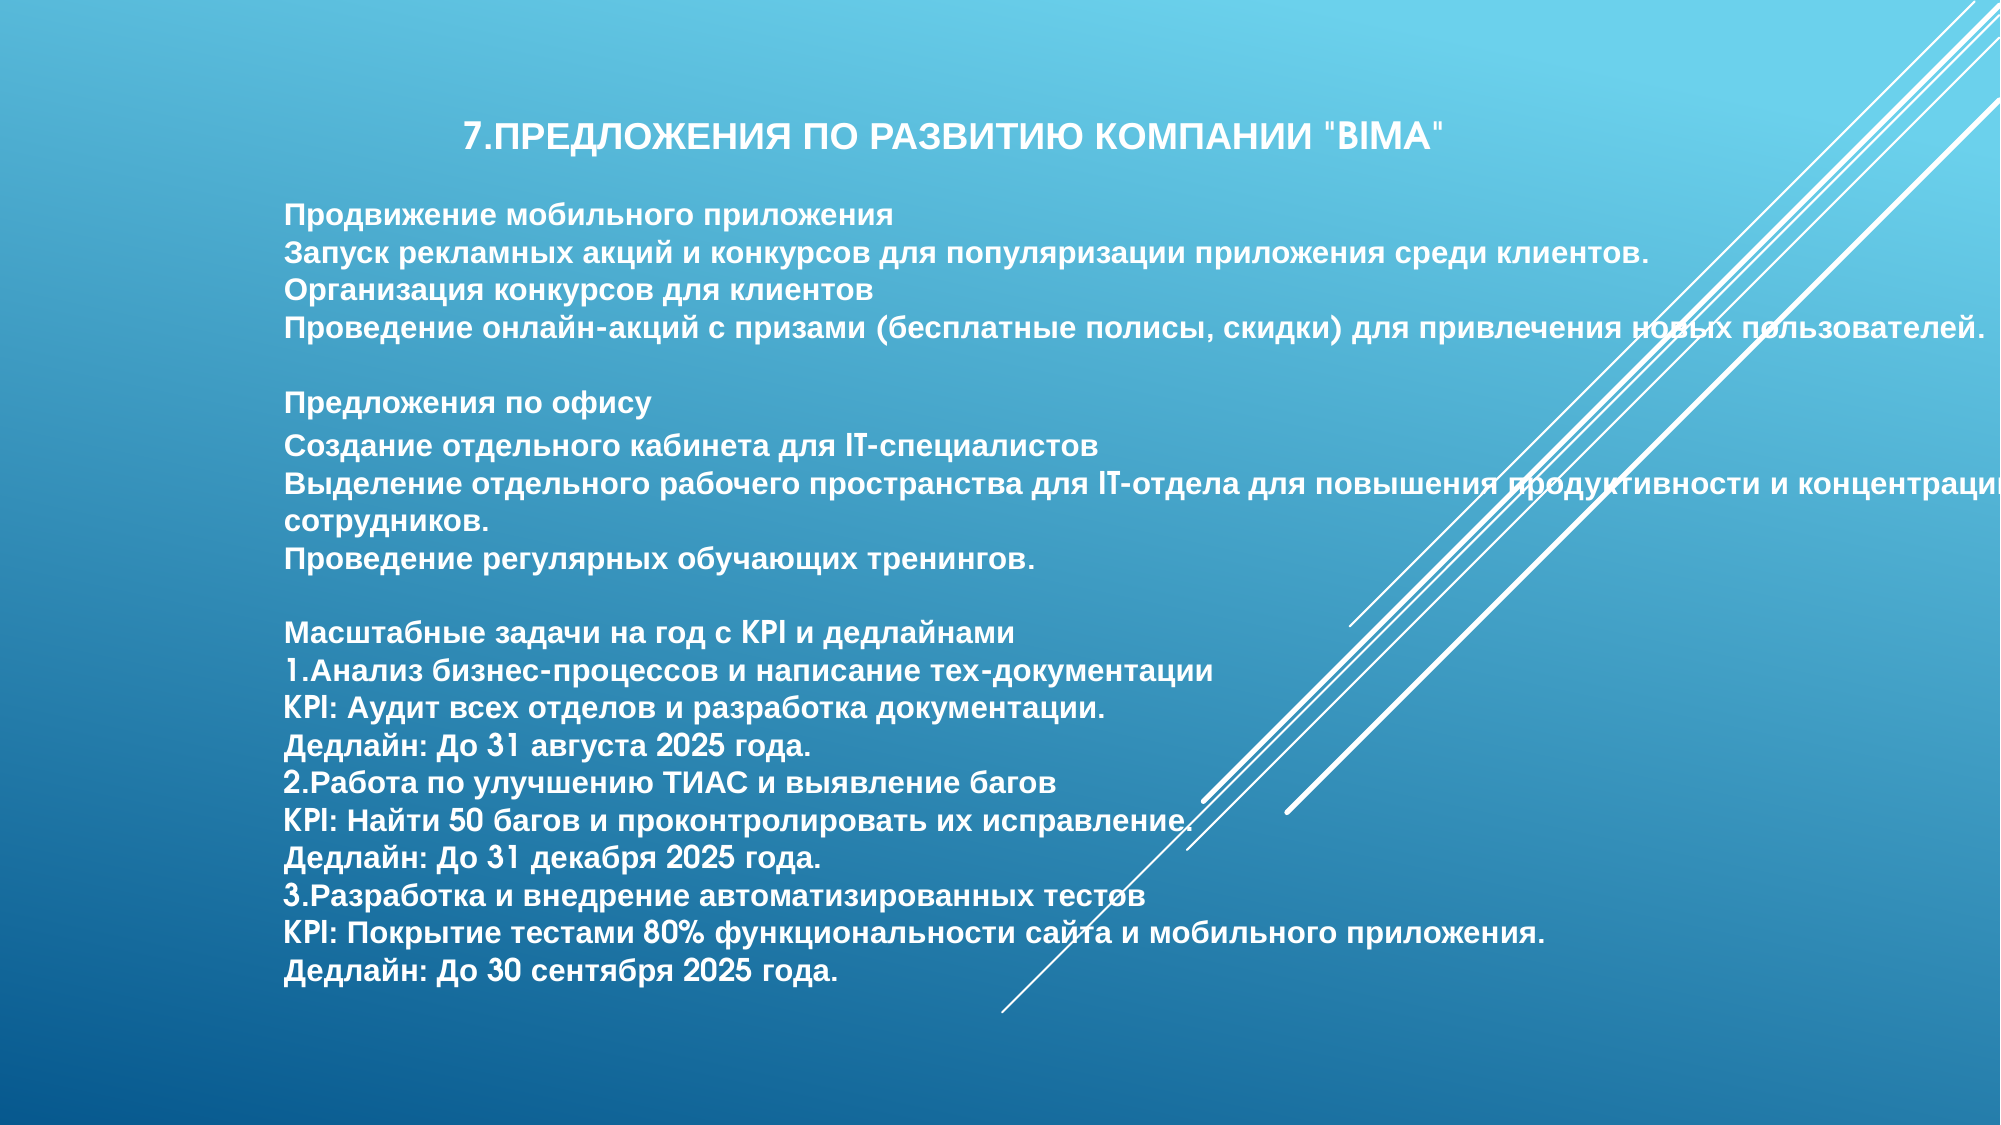

# 7.Предложения по развитию компании "Bima"
Продвижение мобильного приложения
Запуск рекламных акций и конкурсов для популяризации приложения среди клиентов.
Организация конкурсов для клиентов
Проведение онлайн-акций с призами (бесплатные полисы, скидки) для привлечения новых пользователей.
Предложения по офису
Создание отдельного кабинета для IT-специалистов
Выделение отдельного рабочего пространства для IT-отдела для повышения продуктивности и концентрации сотрудников.
Проведение регулярных обучающих тренингов.
Масштабные задачи на год с KPI и дедлайнами
1.Анализ бизнес-процессов и написание тех-документации
KPI: Аудит всех отделов и разработка документации.
Дедлайн: До 31 августа 2025 года.
2.Работа по улучшению ТИАС и выявление багов
KPI: Найти 50 багов и проконтролировать их исправление.
Дедлайн: До 31 декабря 2025 года.
3.Разработка и внедрение автоматизированных тестов
KPI: Покрытие тестами 80% функциональности сайта и мобильного приложения.
Дедлайн: До 30 сентября 2025 года.